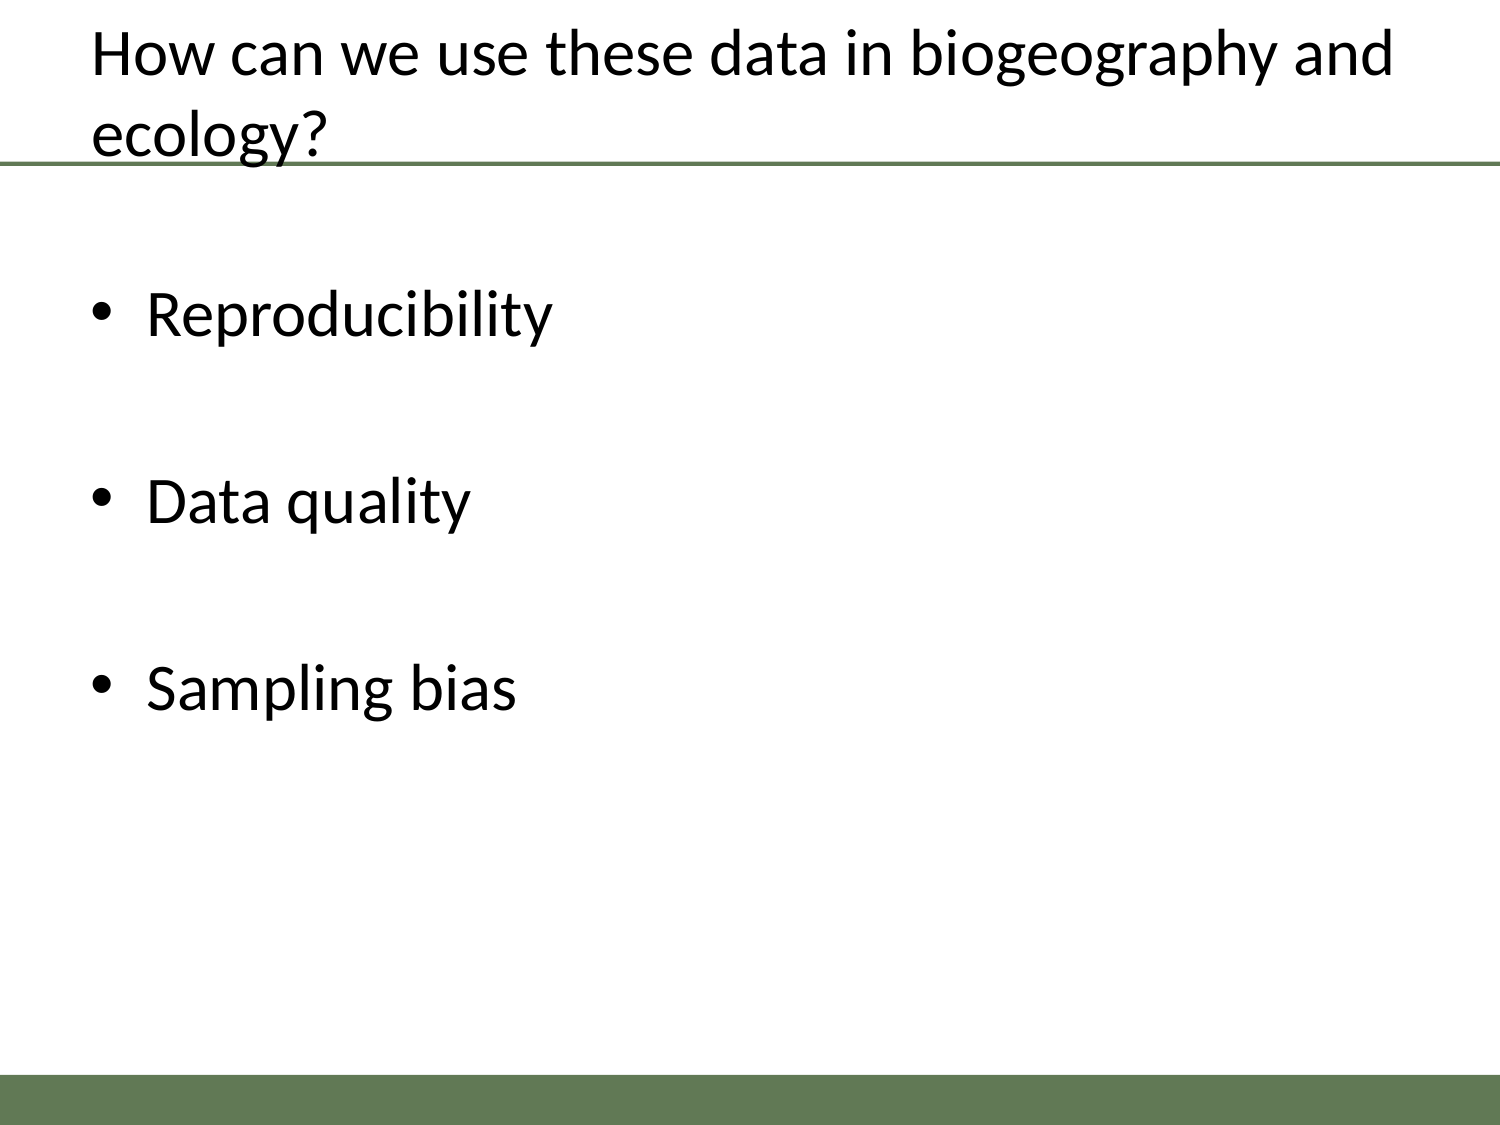

# How can we use these data in biogeography and ecology?
Reproducibility

Data quality

Sampling bias